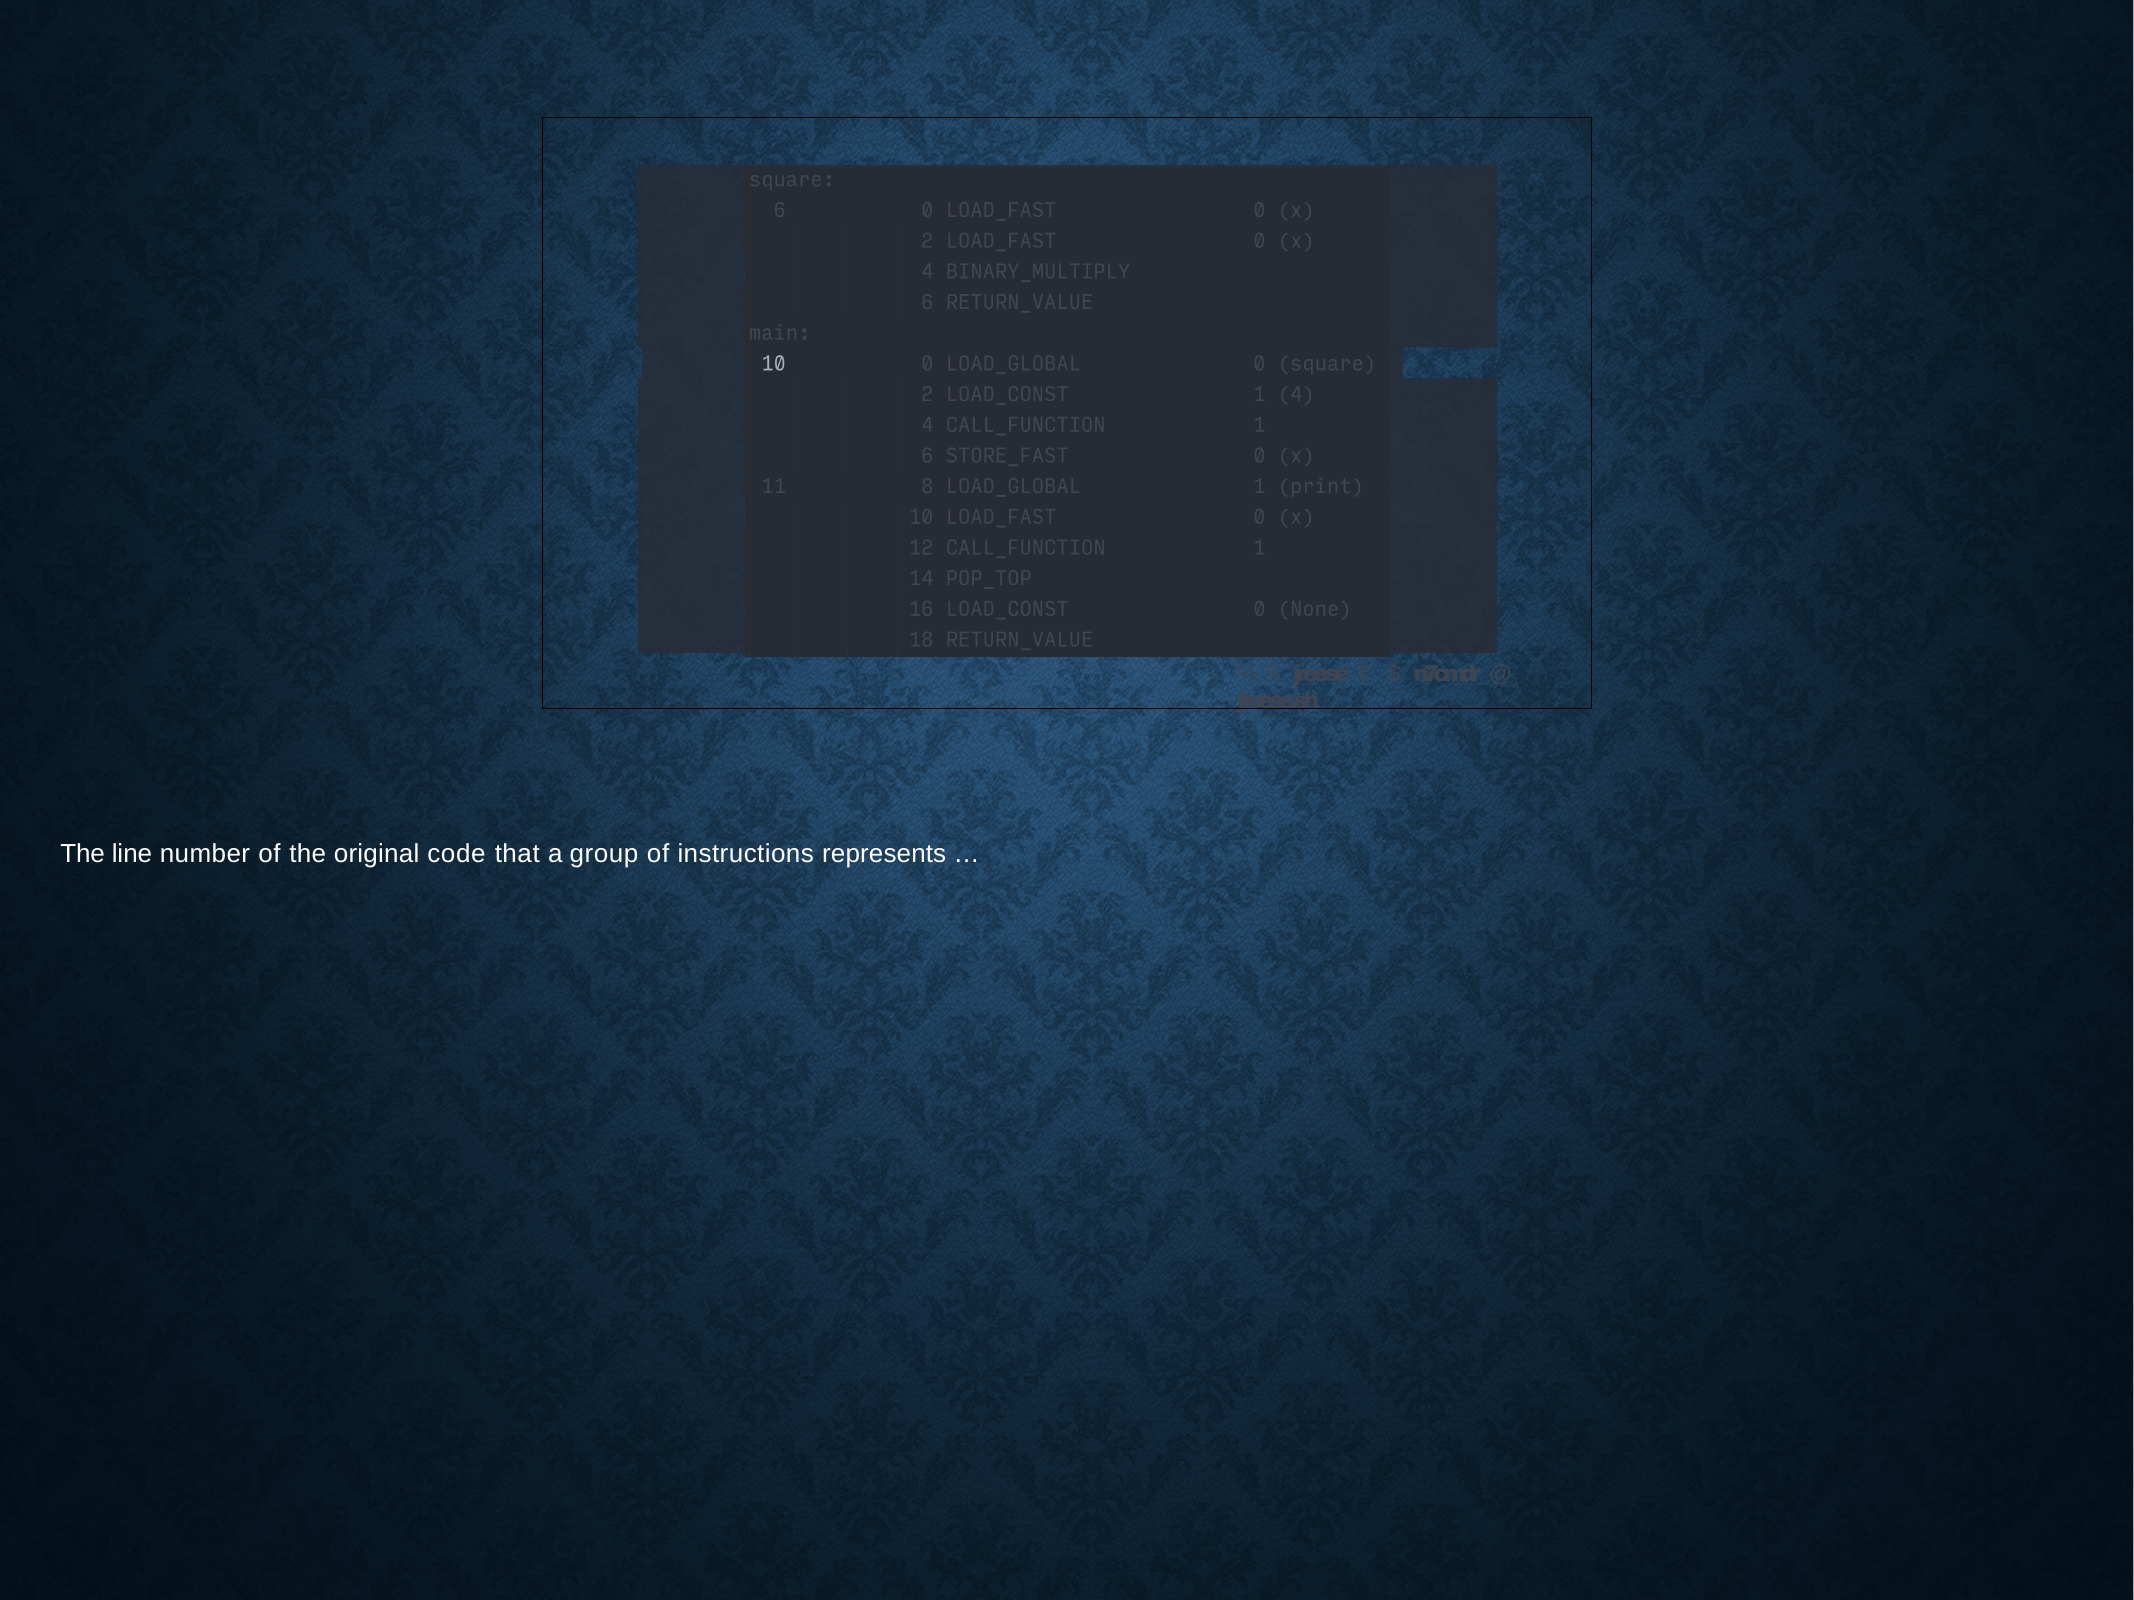

% Š jreese € $ n7cmdr @ jreese.sh
The line number of the original code that a group of instructions represents …